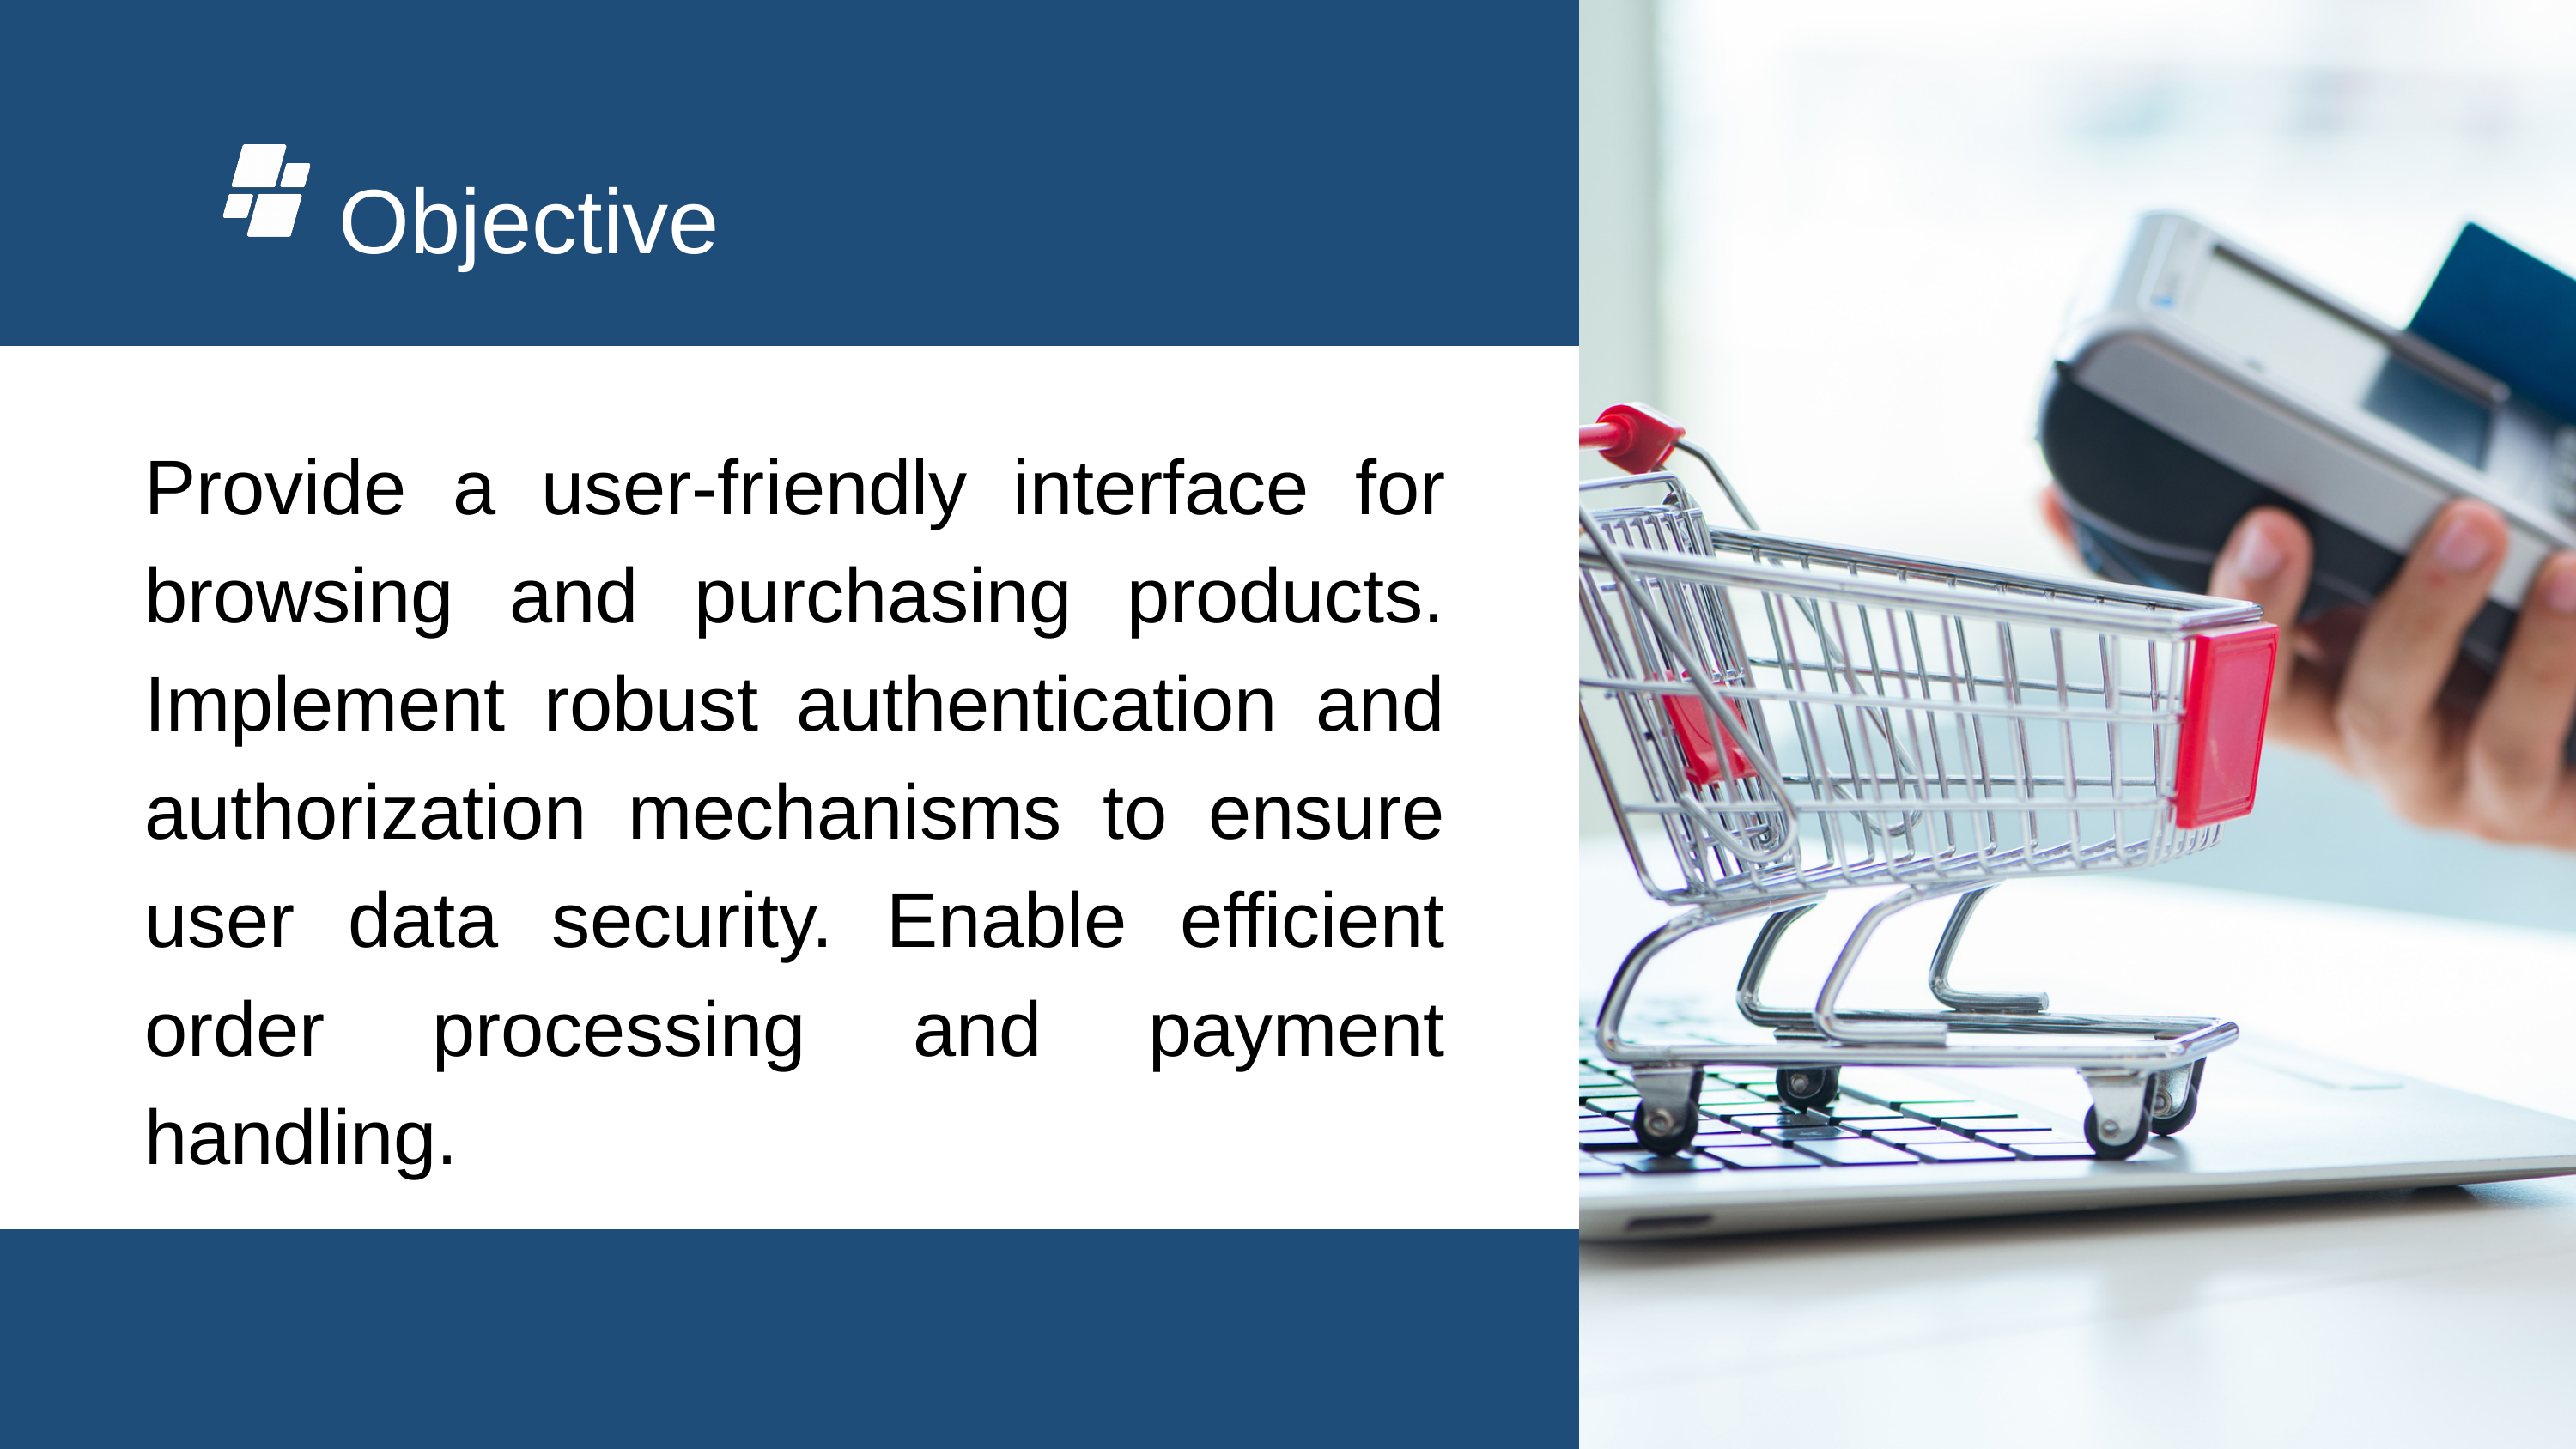

Objective

Provide a user-friendly interface for browsing and purchasing products. Implement robust authentication and authorization mechanisms to ensure user data security. Enable efficient order processing and payment handling.
Thank you for your attention